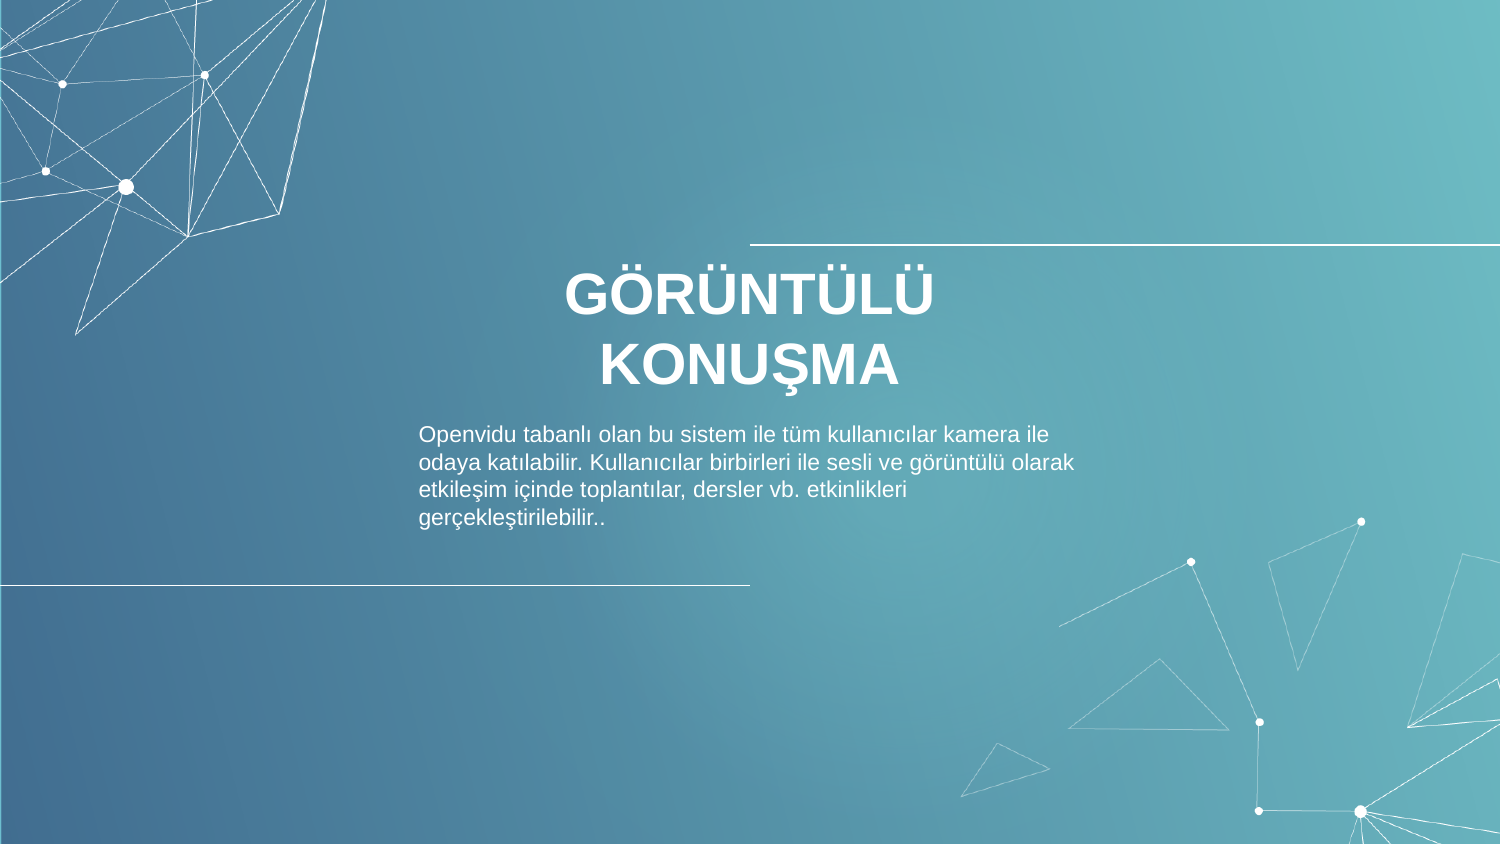

# GÖRÜNTÜLÜ KONUŞMA
Openvidu tabanlı olan bu sistem ile tüm kullanıcılar kamera ile odaya katılabilir. Kullanıcılar birbirleri ile sesli ve görüntülü olarak etkileşim içinde toplantılar, dersler vb. etkinlikleri gerçekleştirilebilir..